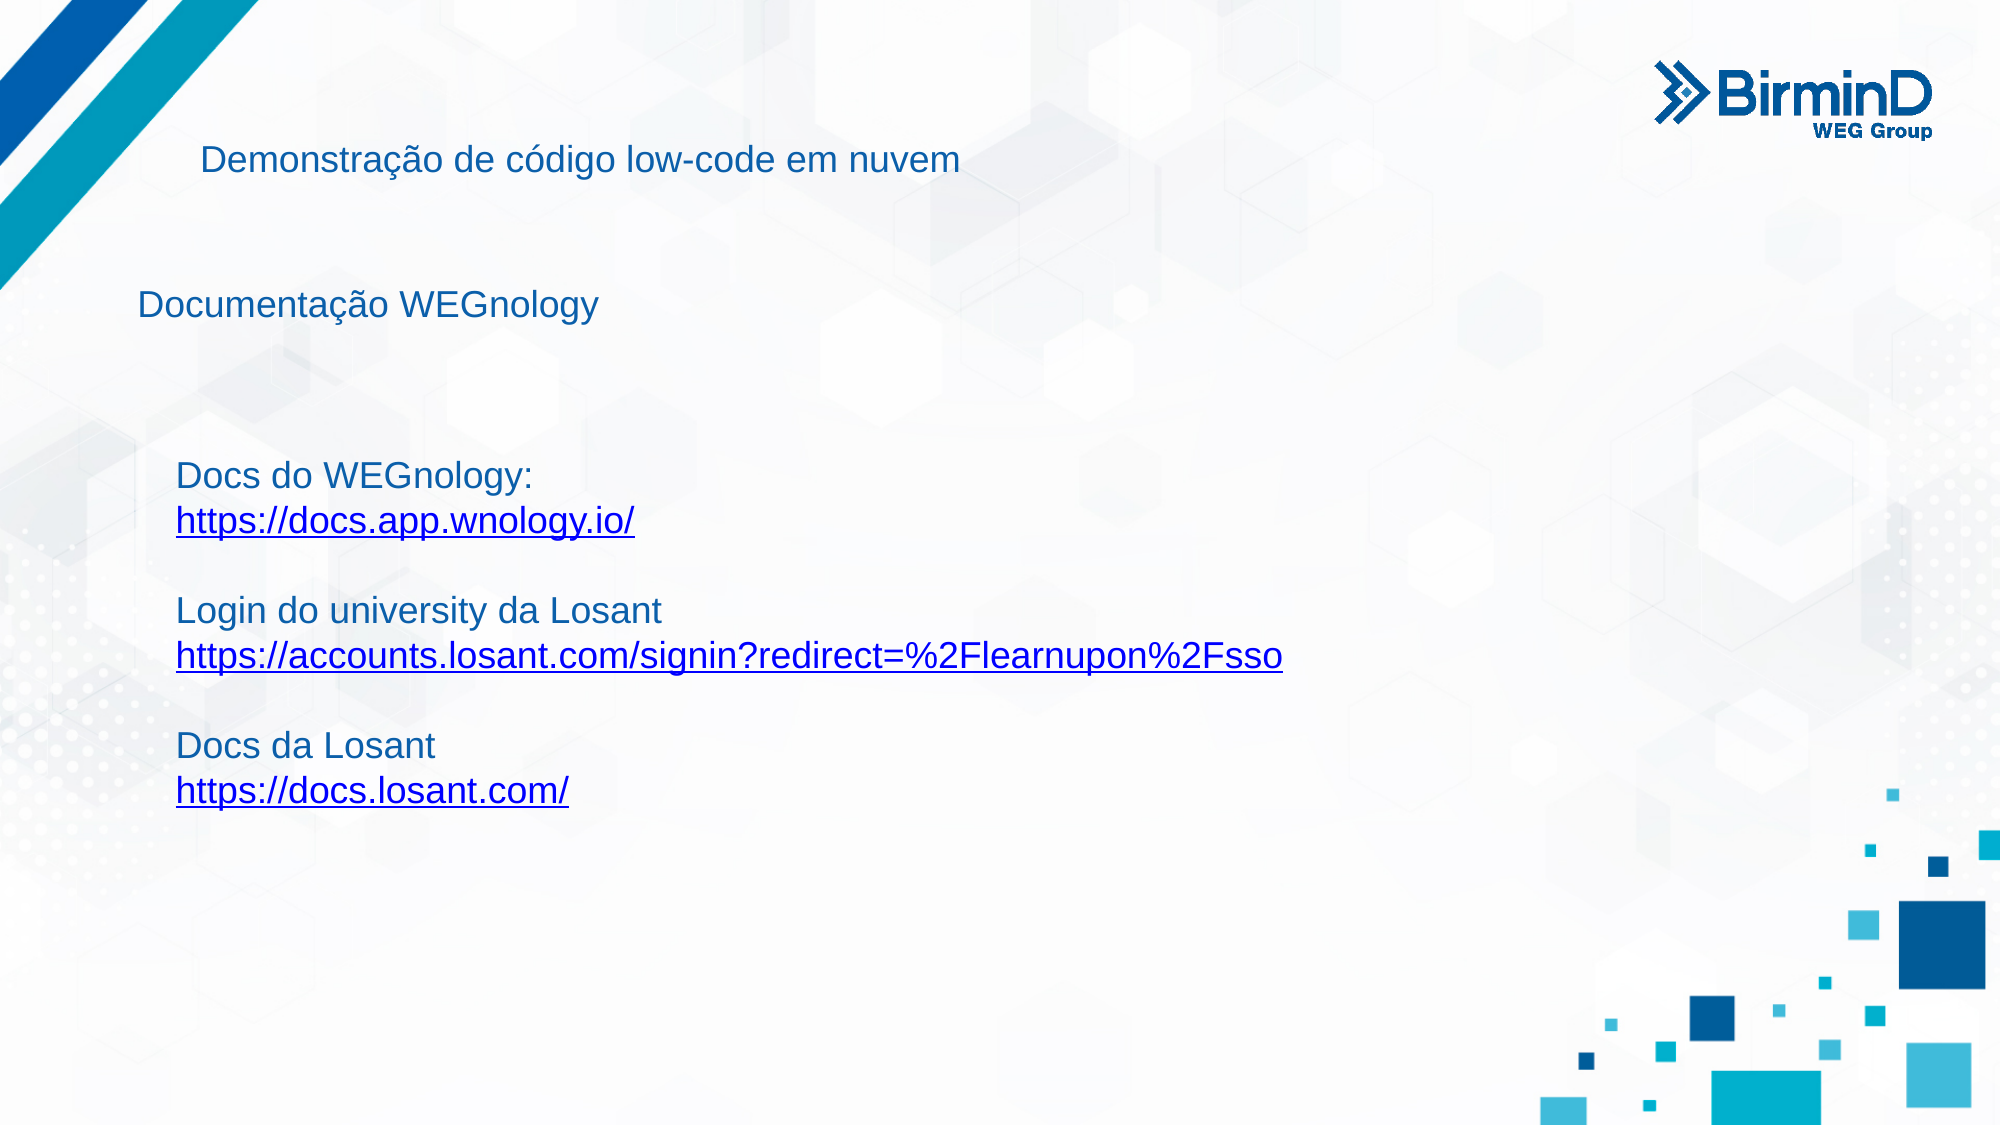

Demonstração de código low-code em nuvem
Documentação WEGnology
Docs do WEGnology:
https://docs.app.wnology.io/

Login do university da Losant
https://accounts.losant.com/signin?redirect=%2Flearnupon%2Fsso

Docs da Losant
https://docs.losant.com/